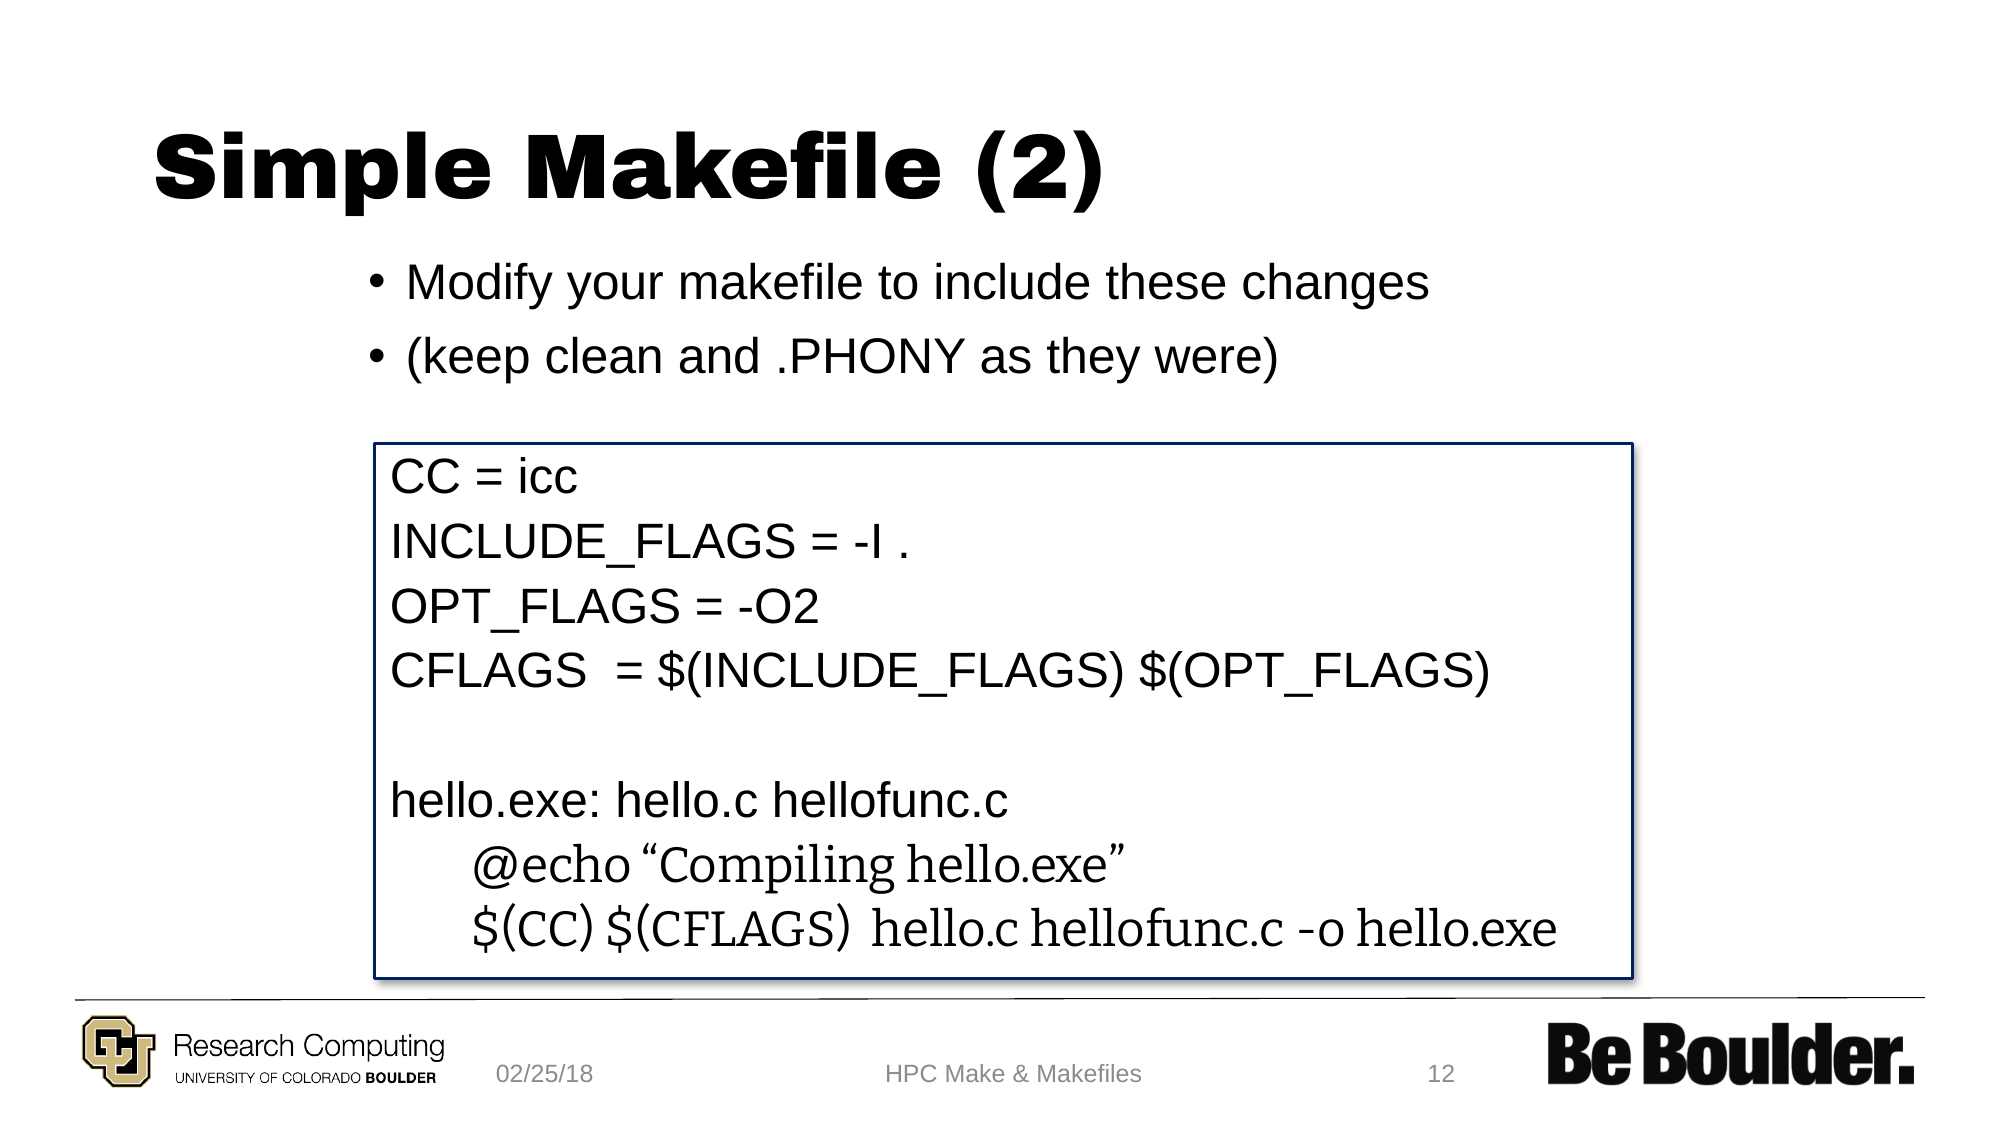

# Simple Makefile (2)
Modify your makefile to include these changes
(keep clean and .PHONY as they were)
CC = icc
INCLUDE_FLAGS = -I .
OPT_FLAGS = -O2
CFLAGS  = $(INCLUDE_FLAGS) $(OPT_FLAGS)

hello.exe: hello.c hellofunc.c
	@echo “Compiling hello.exe”
	$(CC) $(CFLAGS)  hello.c hellofunc.c -o hello.exe

02/25/18
HPC Make & Makefiles
12